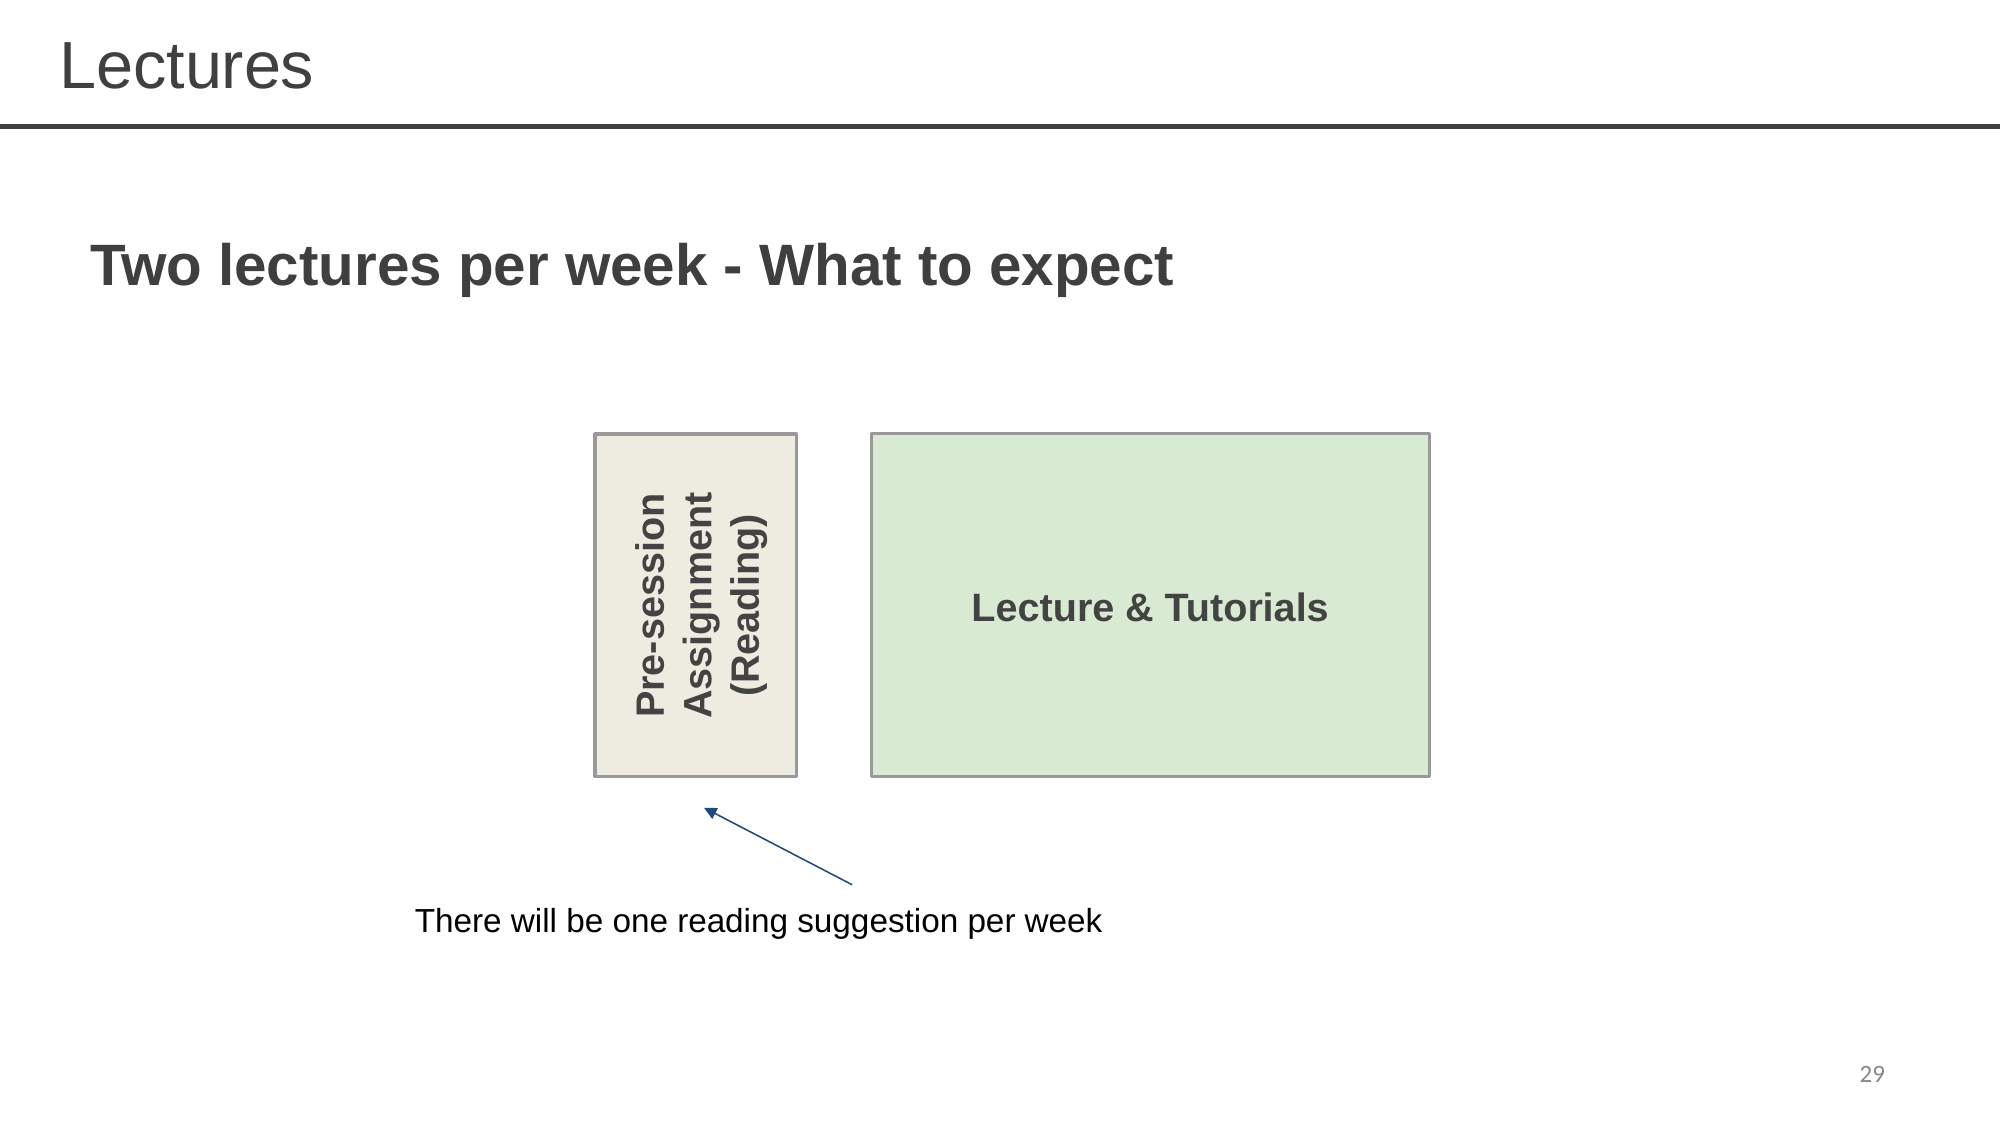

# Lectures
Two lectures per week - What to expect
Lecture & Tutorials
Pre-session
Assignment
(Reading)
There will be one reading suggestion per week
29